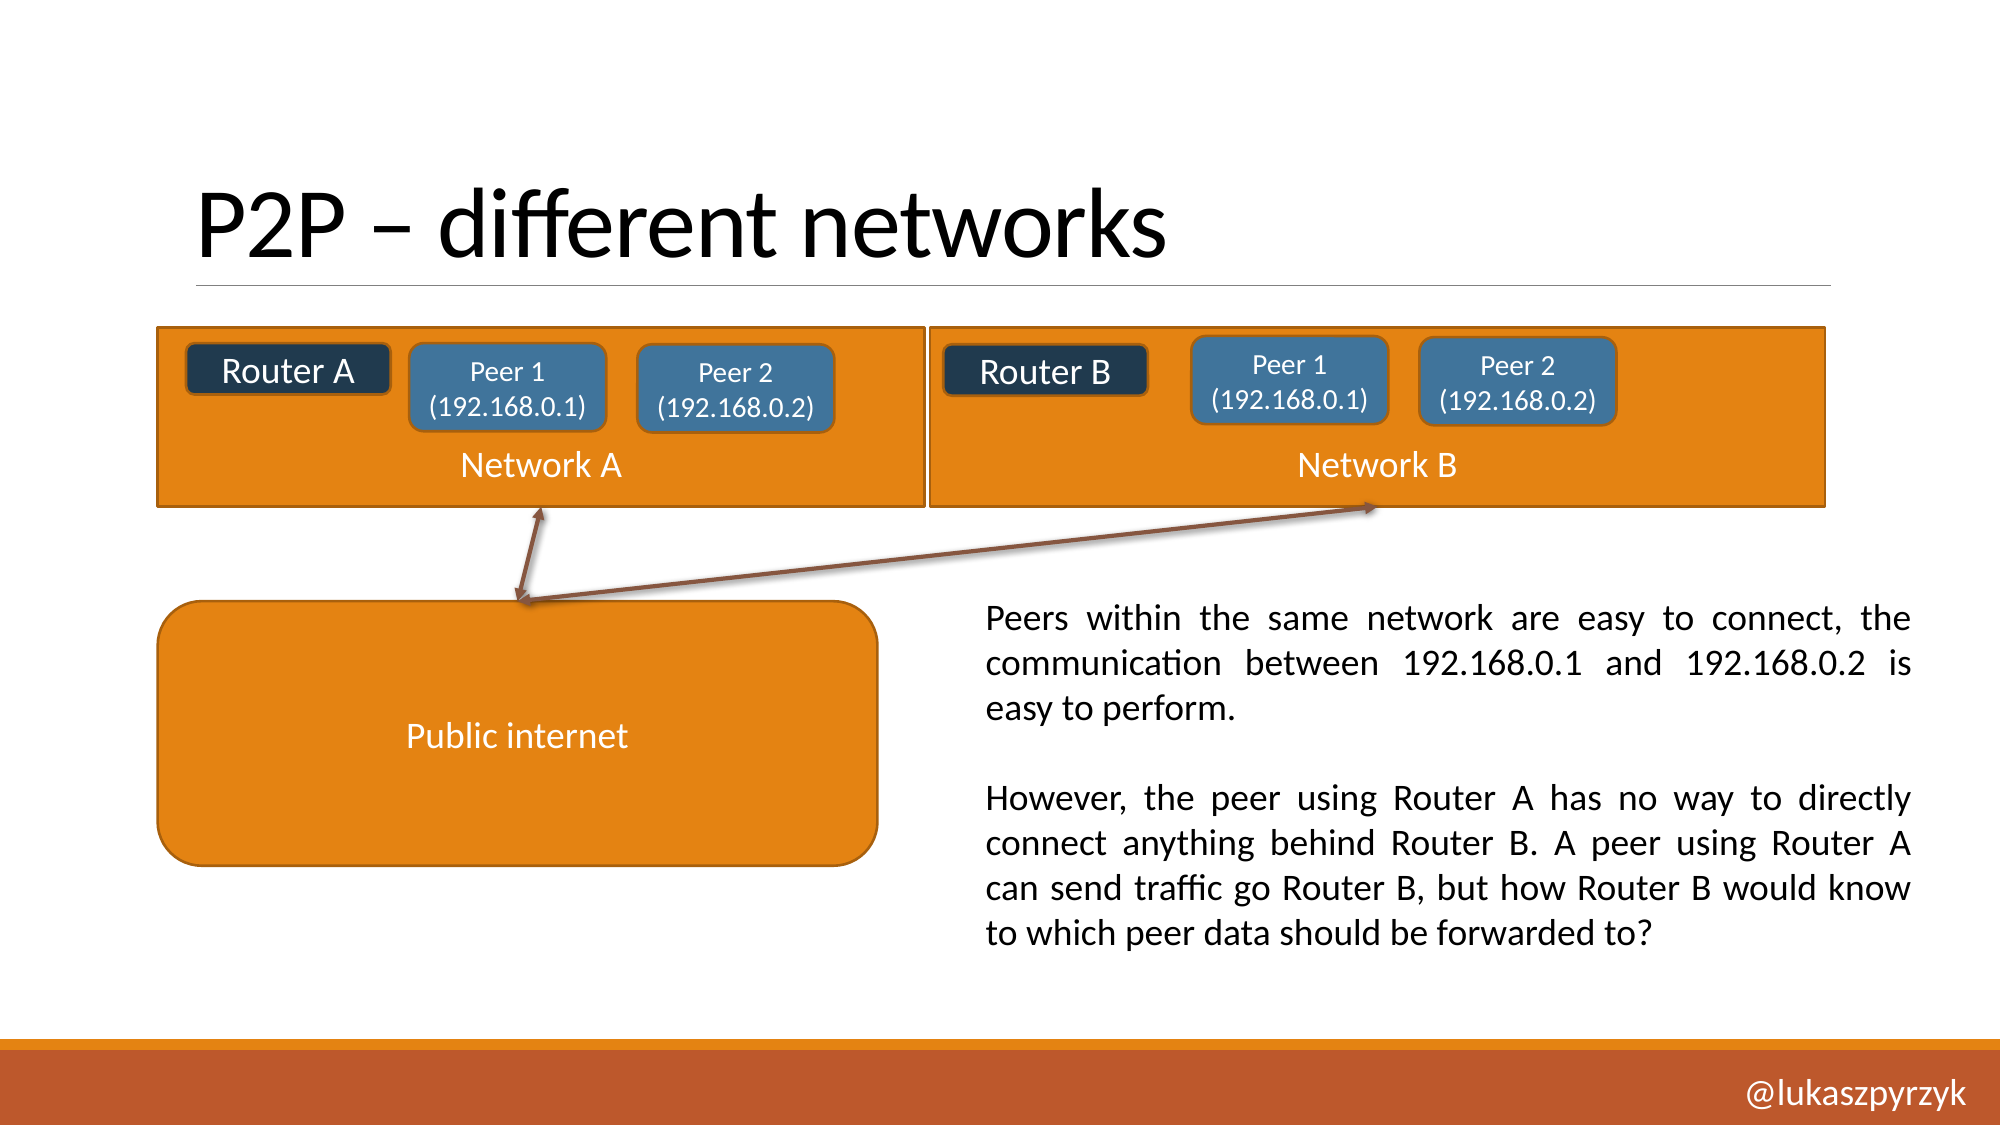

# P2P – different networks

Network A
Network B
Peer 1 (192.168.0.1)
Peer 2 (192.168.0.2)
Router A
Peer 1 (192.168.0.1)
Peer 2 (192.168.0.2)
Router B
Peers within the same network are easy to connect, the communication between 192.168.0.1 and 192.168.0.2 is easy to perform.

However, the peer using Router A has no way to directly connect anything behind Router B. A peer using Router A can send traffic go Router B, but how Router B would know to which peer data should be forwarded to?
Public internet
@lukaszpyrzyk